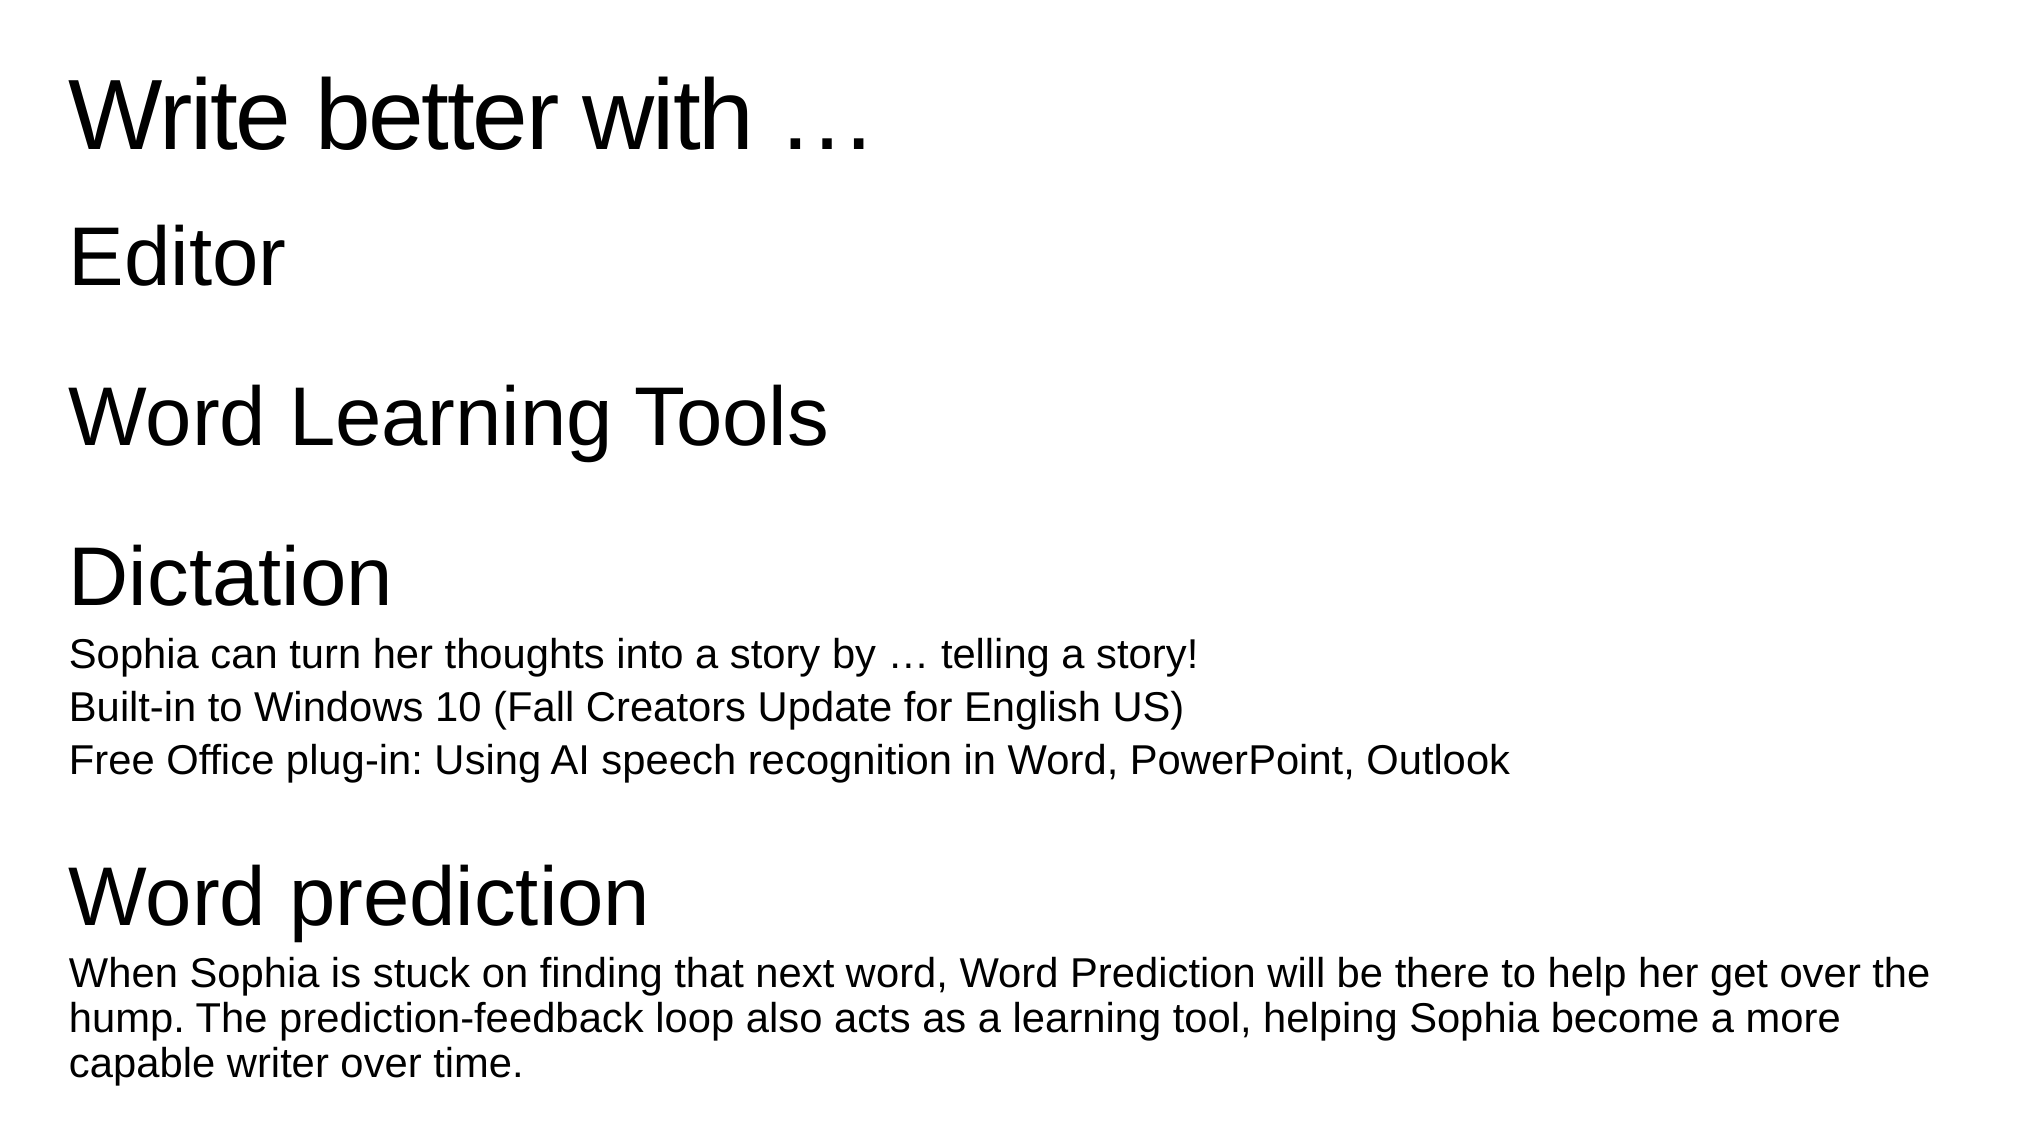

# Write better with …
Editor

Word Learning Tools

Dictation
Sophia can turn her thoughts into a story by … telling a story!
Built-in to Windows 10 (Fall Creators Update for English US)
Free Office plug-in: Using AI speech recognition in Word, PowerPoint, Outlook

Word prediction
When Sophia is stuck on finding that next word, Word Prediction will be there to help her get over the hump. The prediction-feedback loop also acts as a learning tool, helping Sophia become a more capable writer over time.